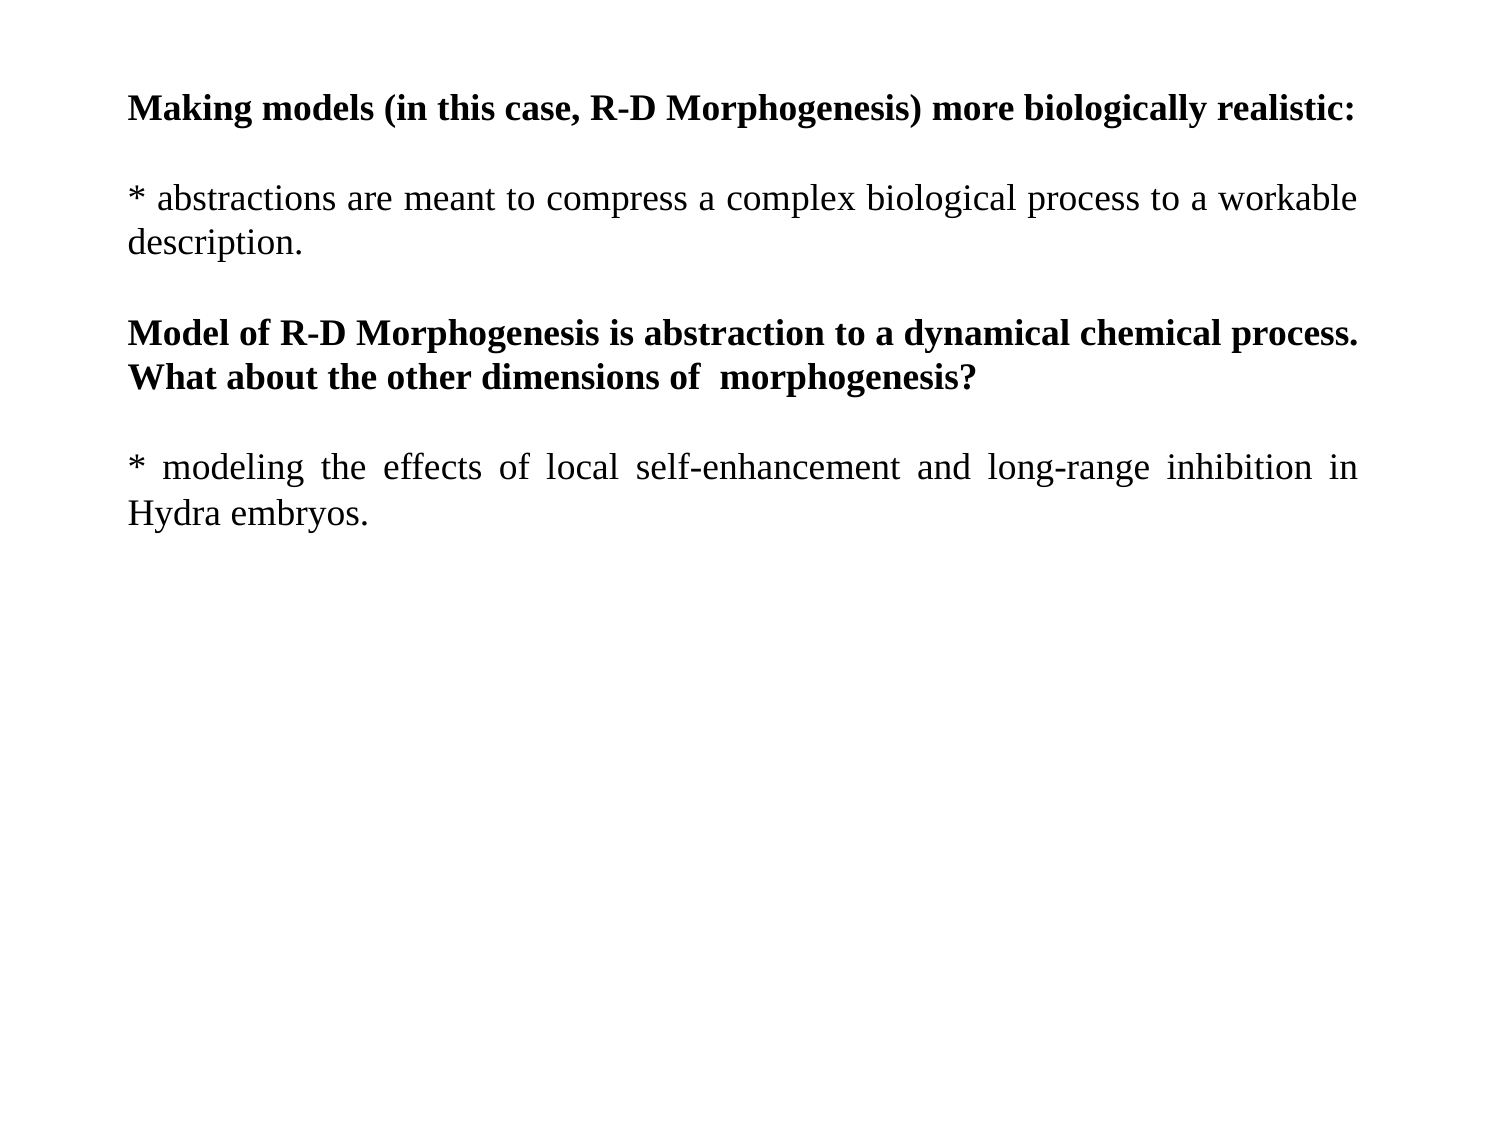

Making models (in this case, R-D Morphogenesis) more biologically realistic:

* abstractions are meant to compress a complex biological process to a workable description.

Model of R-D Morphogenesis is abstraction to a dynamical chemical process. What about the other dimensions of  morphogenesis?

* modeling the effects of local self-enhancement and long-range inhibition in Hydra embryos.